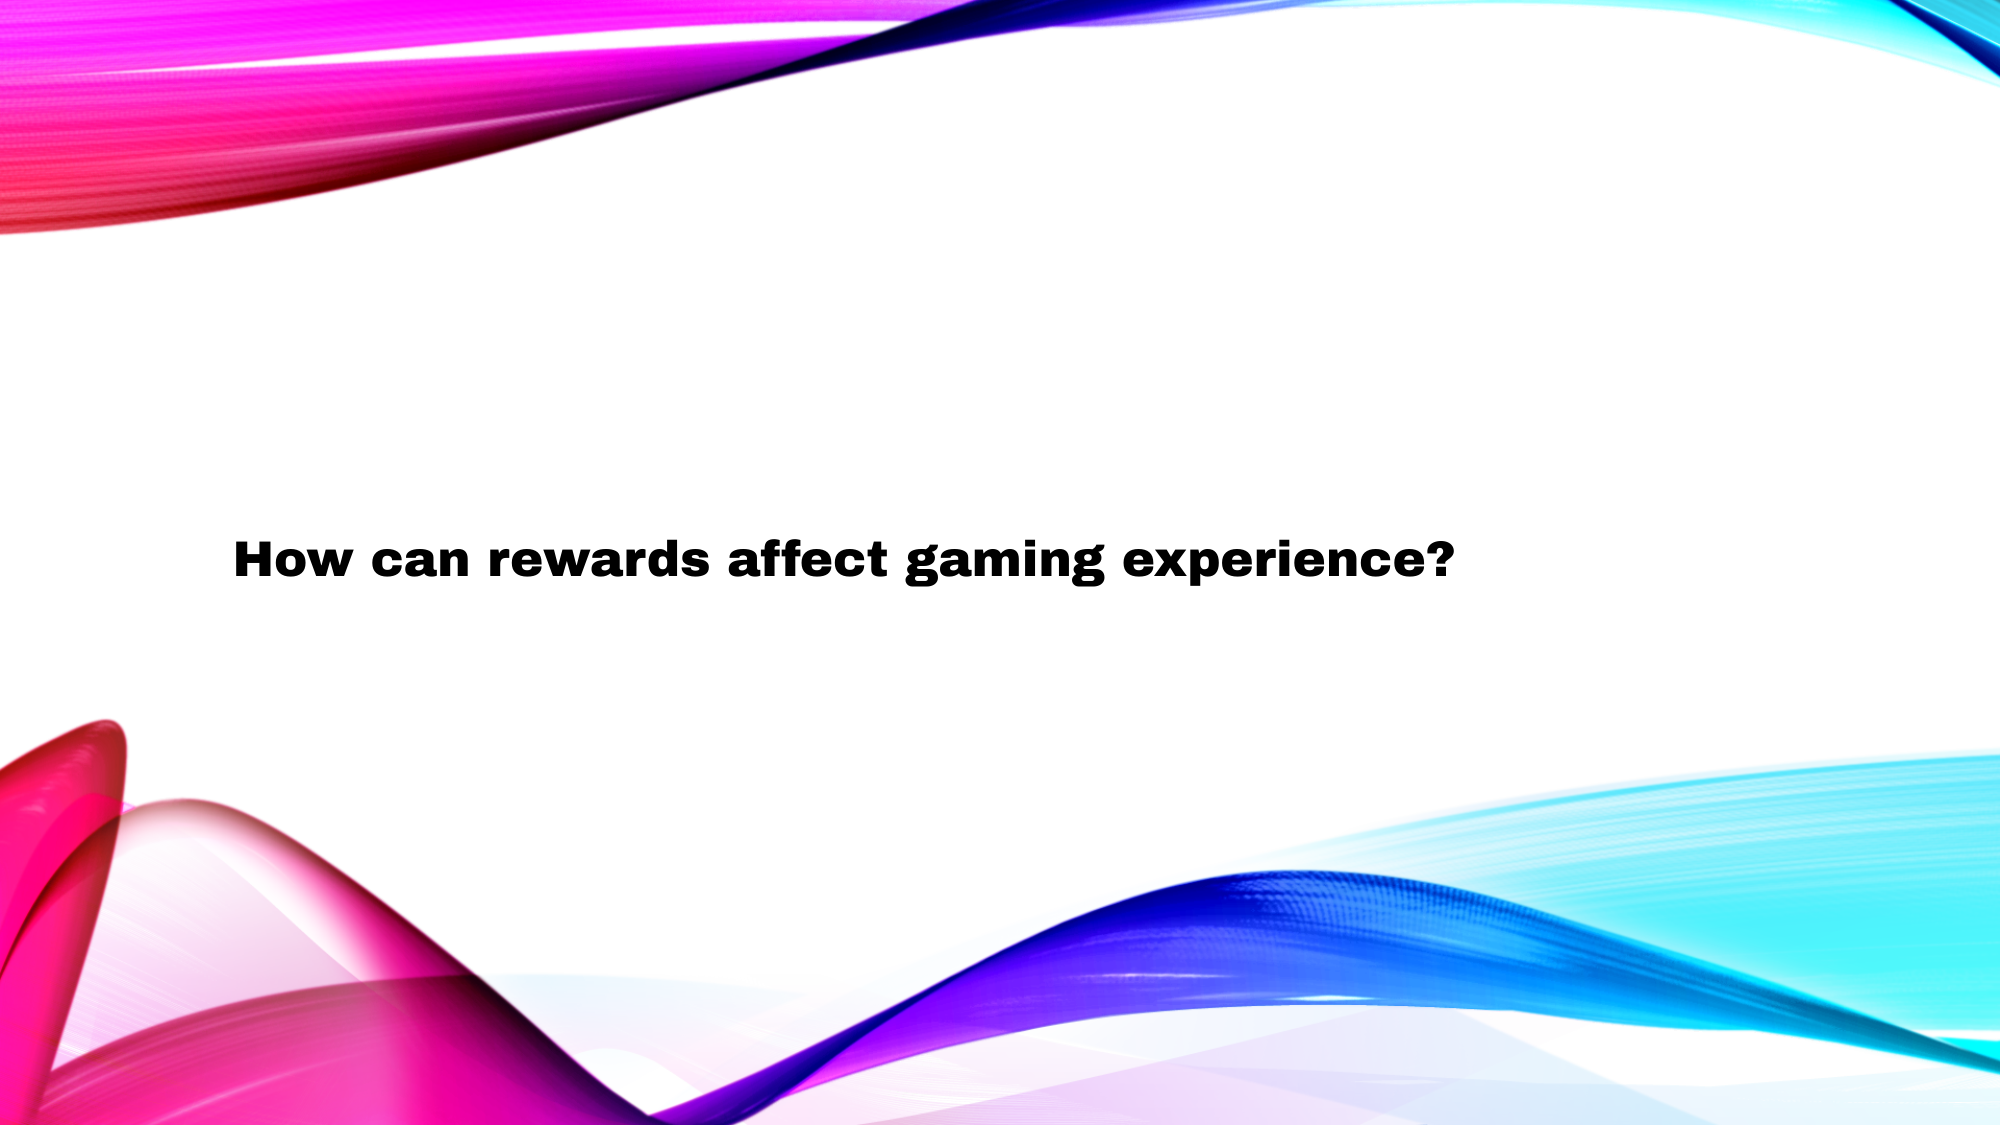

# How can rewards affect gaming experience?